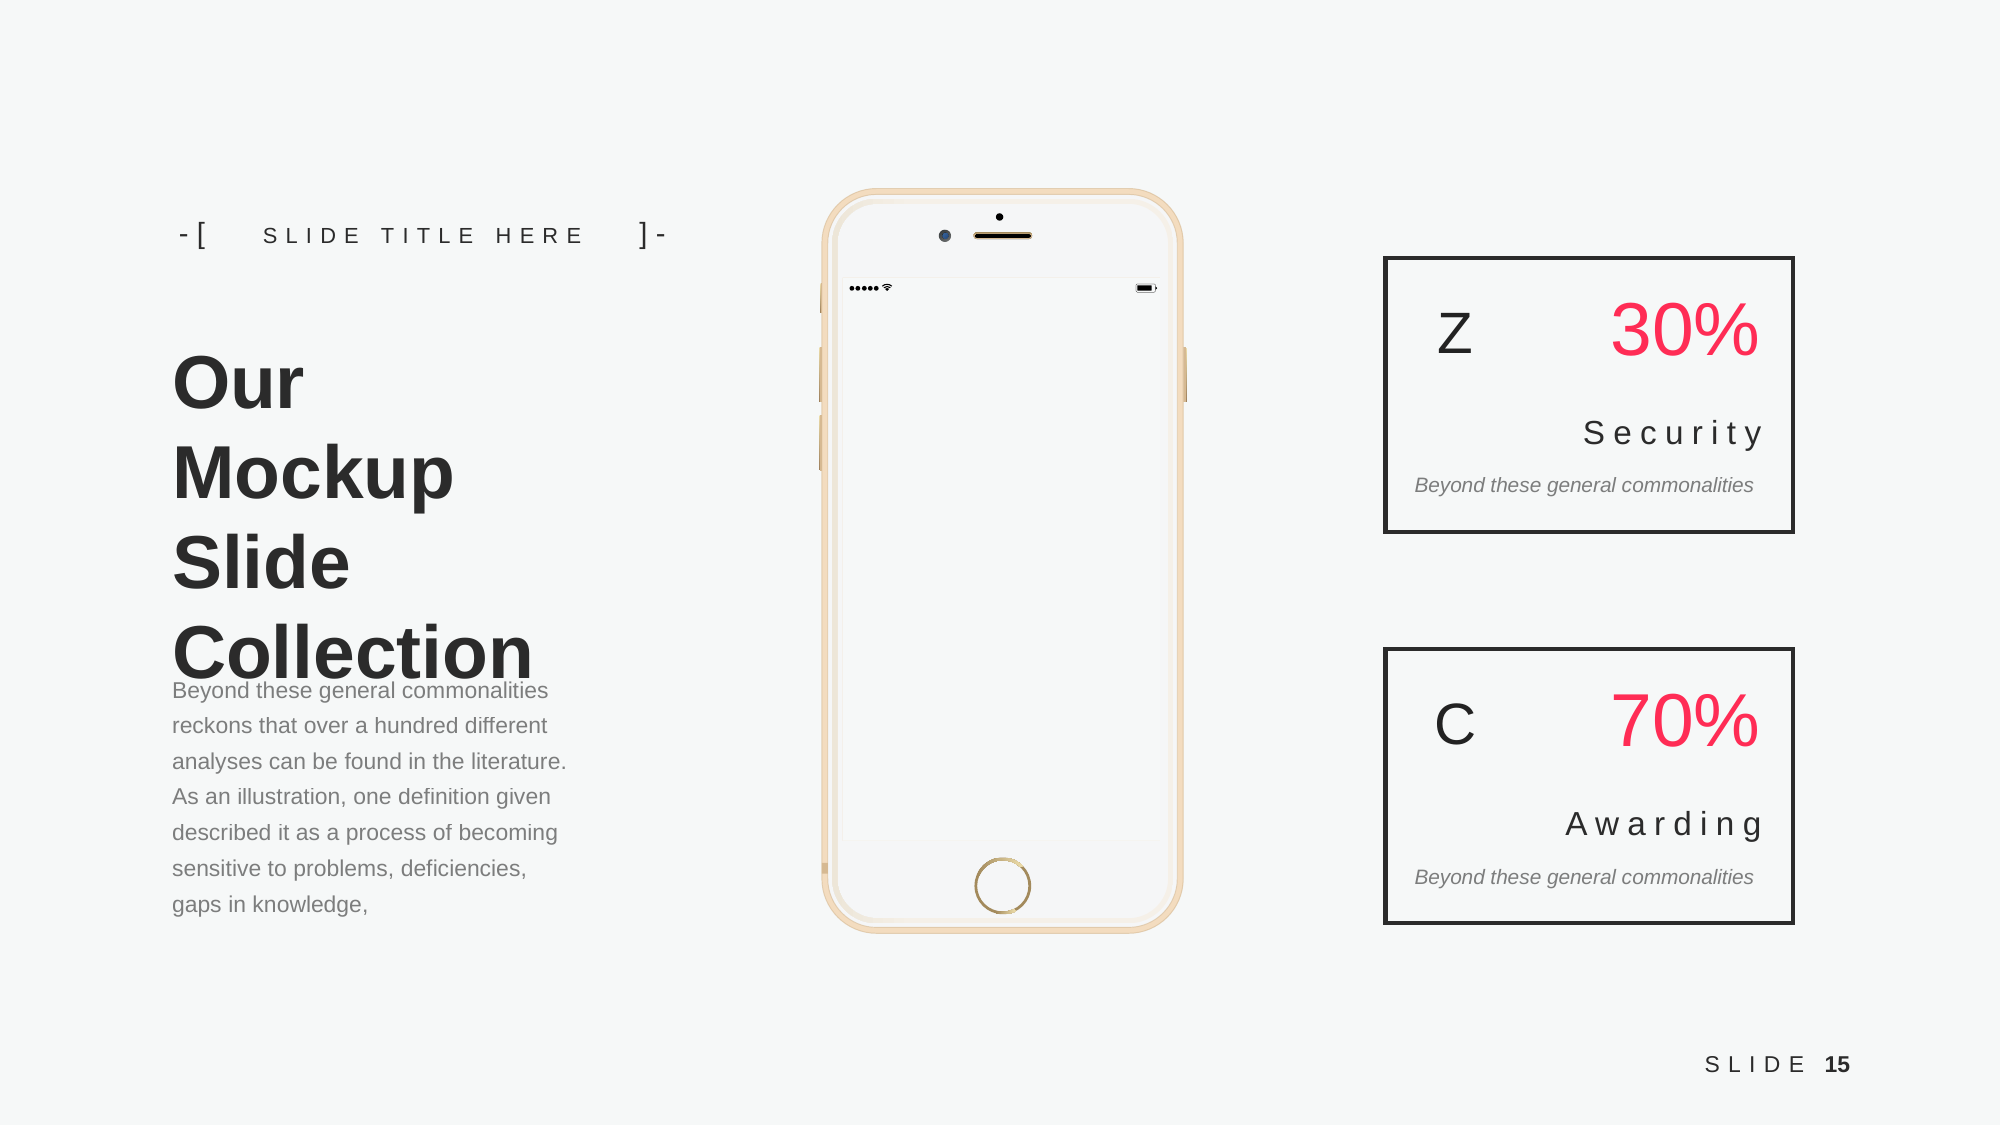

-[
]-
SLIDE TITLE HERE

30%
Z
Security
Beyond these general commonalities

Our Mockup Slide Collection

70%
C
Awarding
Beyond these general commonalities
Beyond these general commonalities reckons that over a hundred different analyses can be found in the literature. As an illustration, one definition given described it as a process of becoming sensitive to problems, deficiencies, gaps in knowledge,